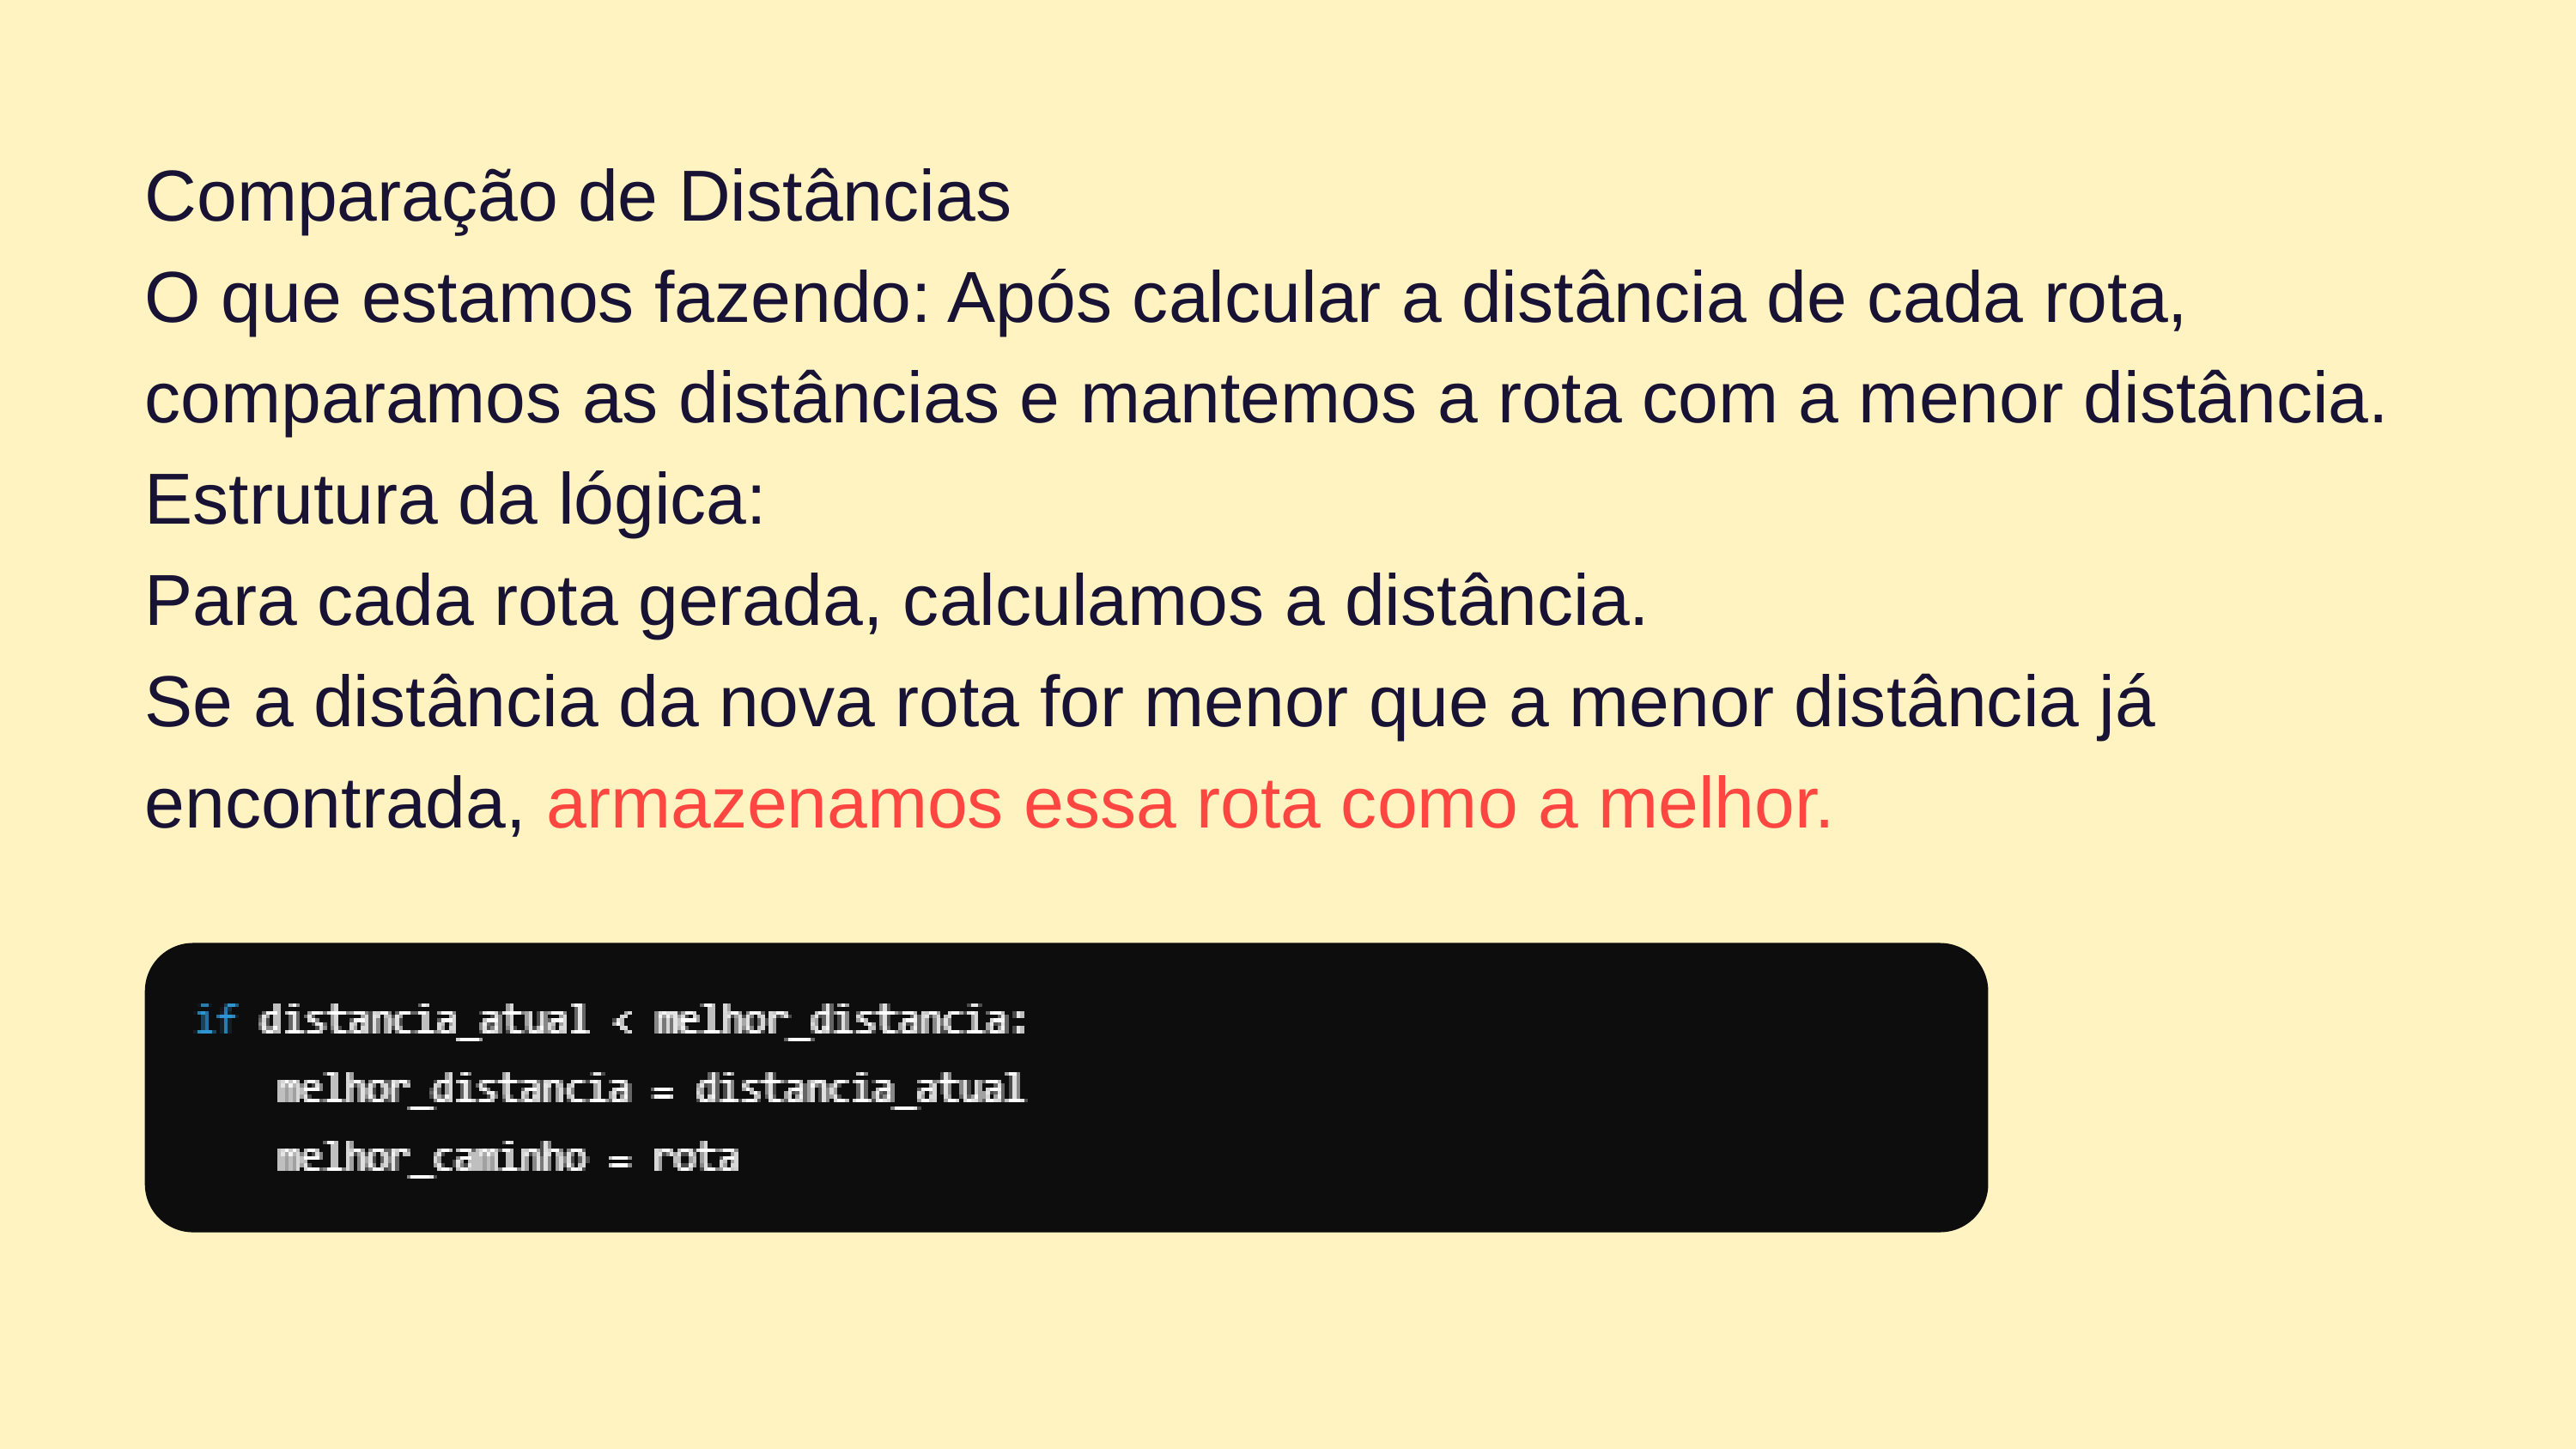

Comparação de Distâncias
O que estamos fazendo: Após calcular a distância de cada rota, comparamos as distâncias e mantemos a rota com a menor distância.
Estrutura da lógica:
Para cada rota gerada, calculamos a distância.
Se a distância da nova rota for menor que a menor distância já encontrada, armazenamos essa rota como a melhor.